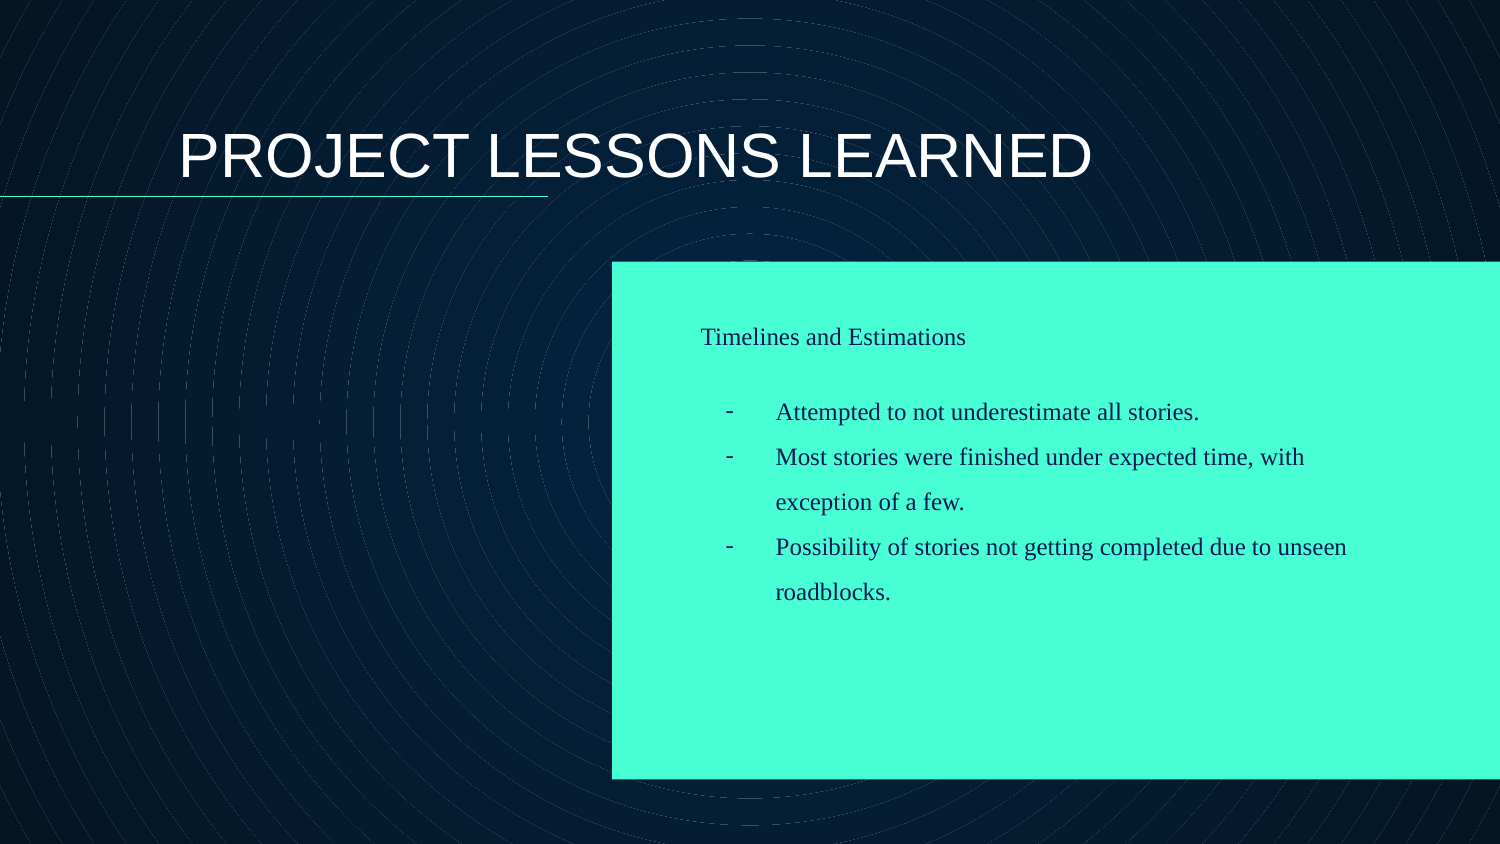

PROJECT LESSONS LEARNED
Timelines and Estimations

Attempted to not underestimate all stories.
Most stories were finished under expected time, with exception of a few.
Possibility of stories not getting completed due to unseen roadblocks.